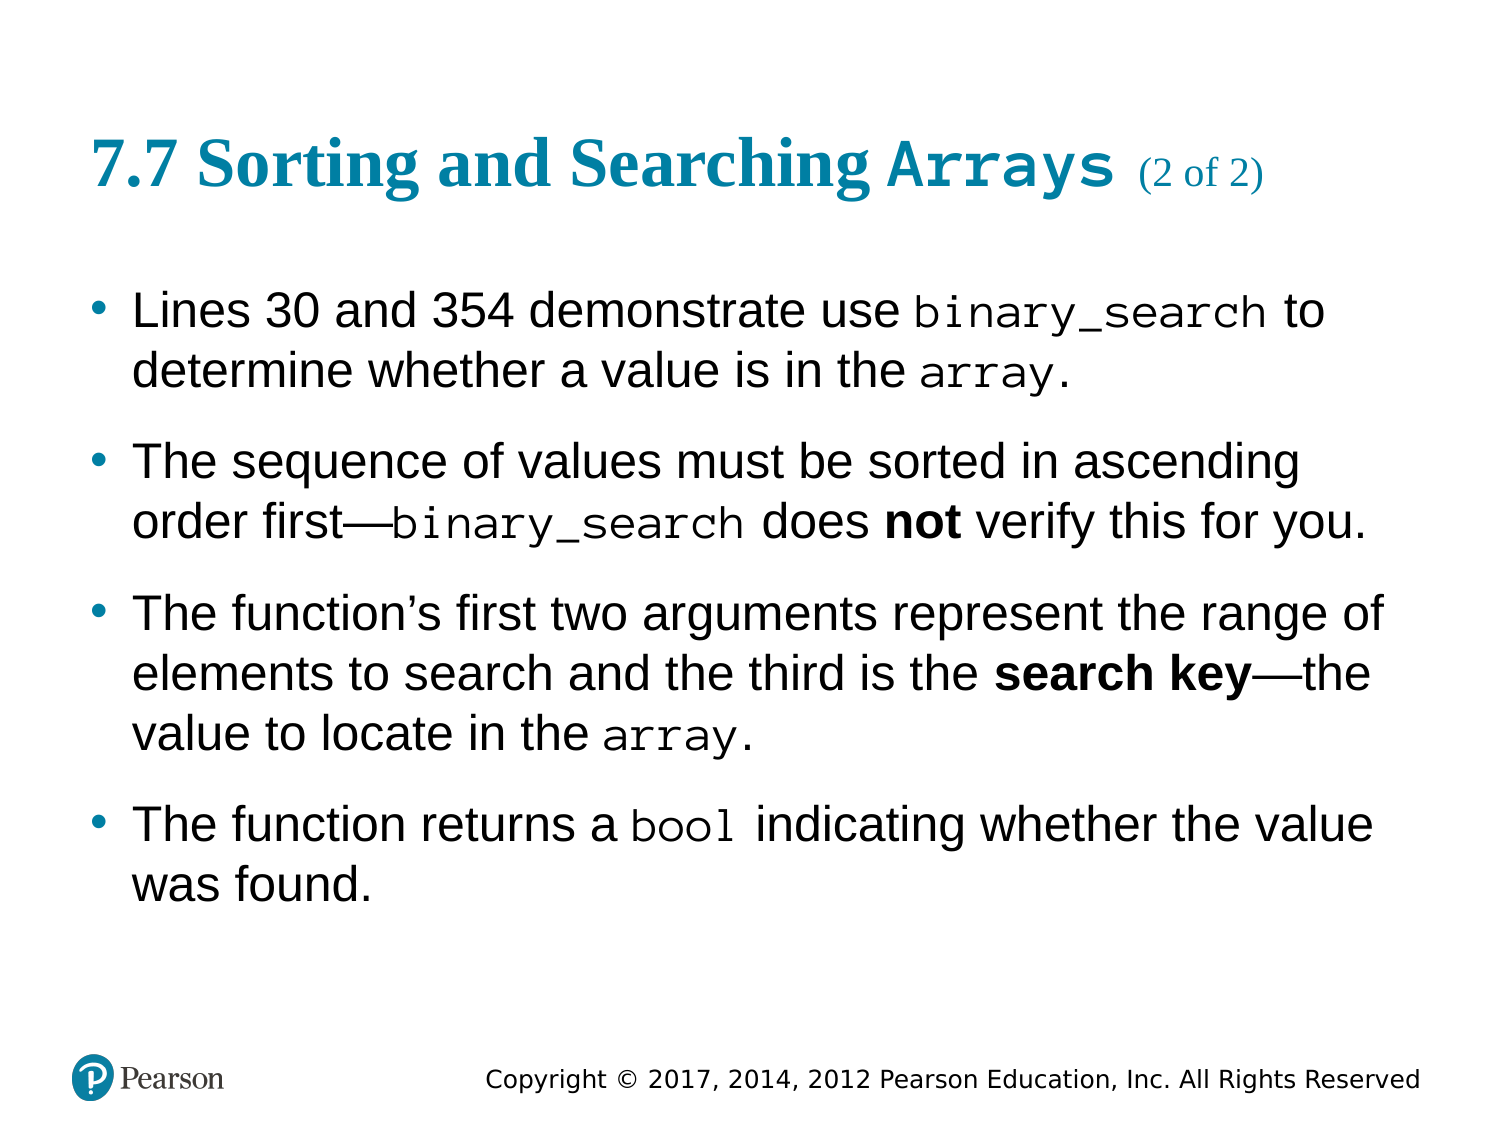

# 7.7 Sorting and Searching Arrays (2 of 2)
Lines 30 and 354 demonstrate use binary_search to determine whether a value is in the array.
The sequence of values must be sorted in ascending order first—binary_search does not verify this for you.
The function’s first two arguments represent the range of elements to search and the third is the search key—the value to locate in the array.
The function returns a bool indicating whether the value was found.